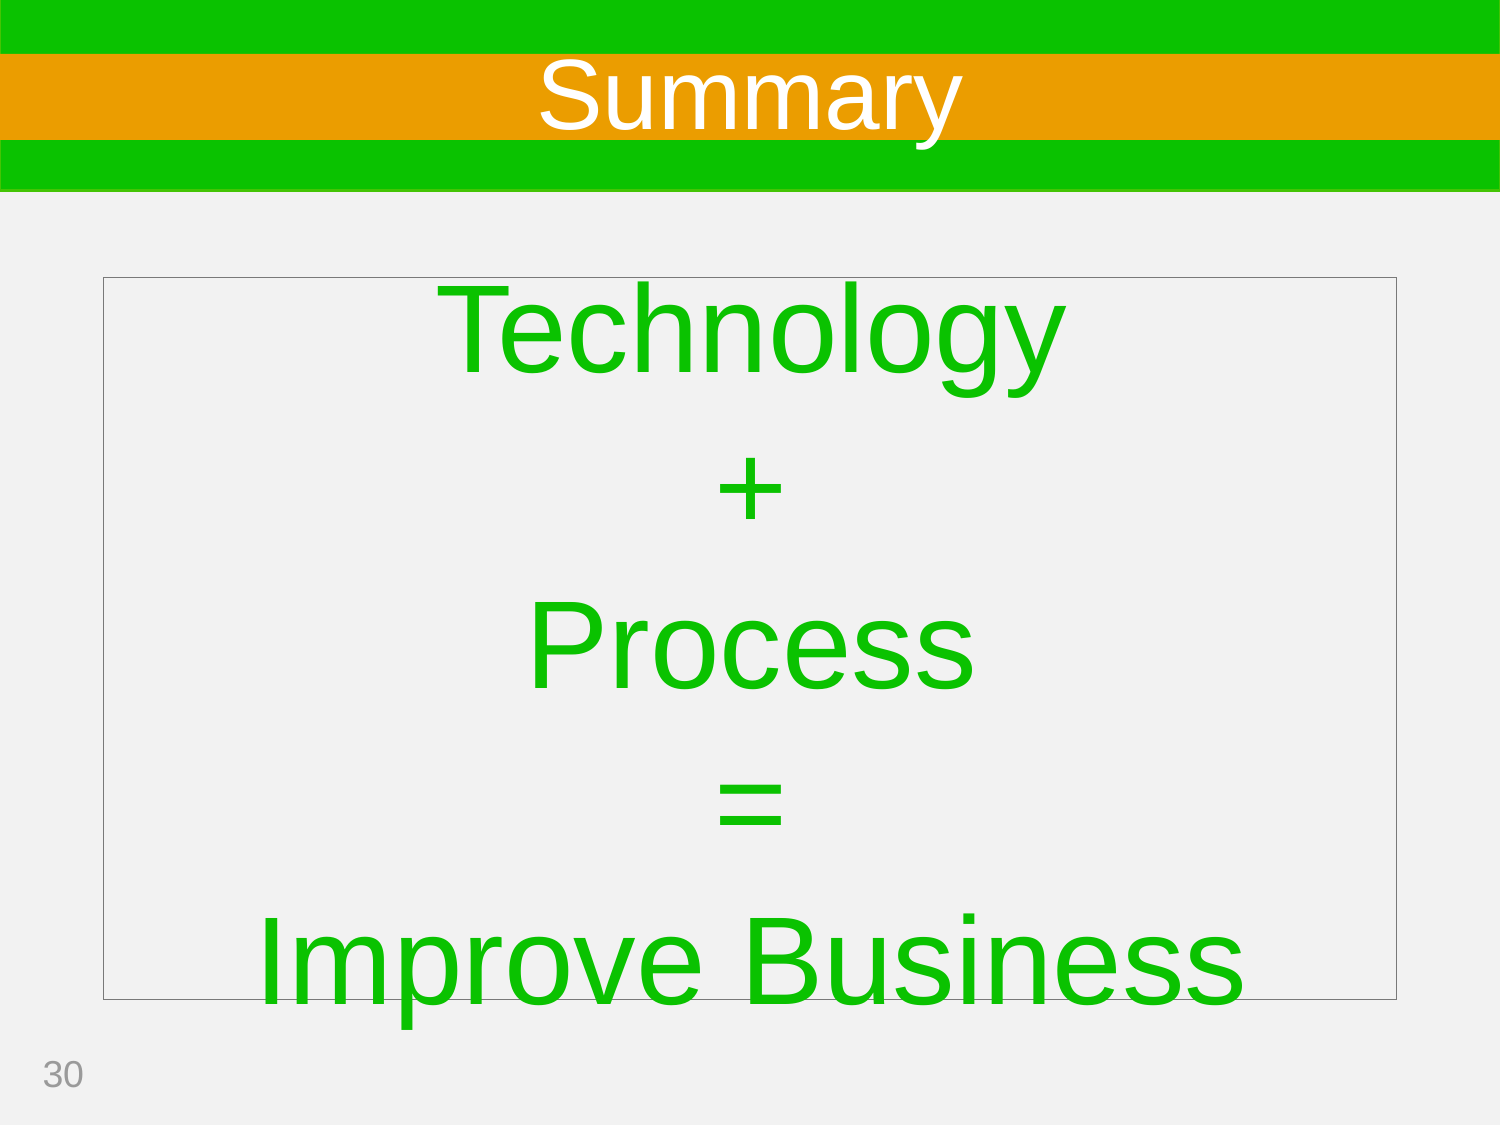

# Summary
Technology
+
Process
=
Improve Business
30